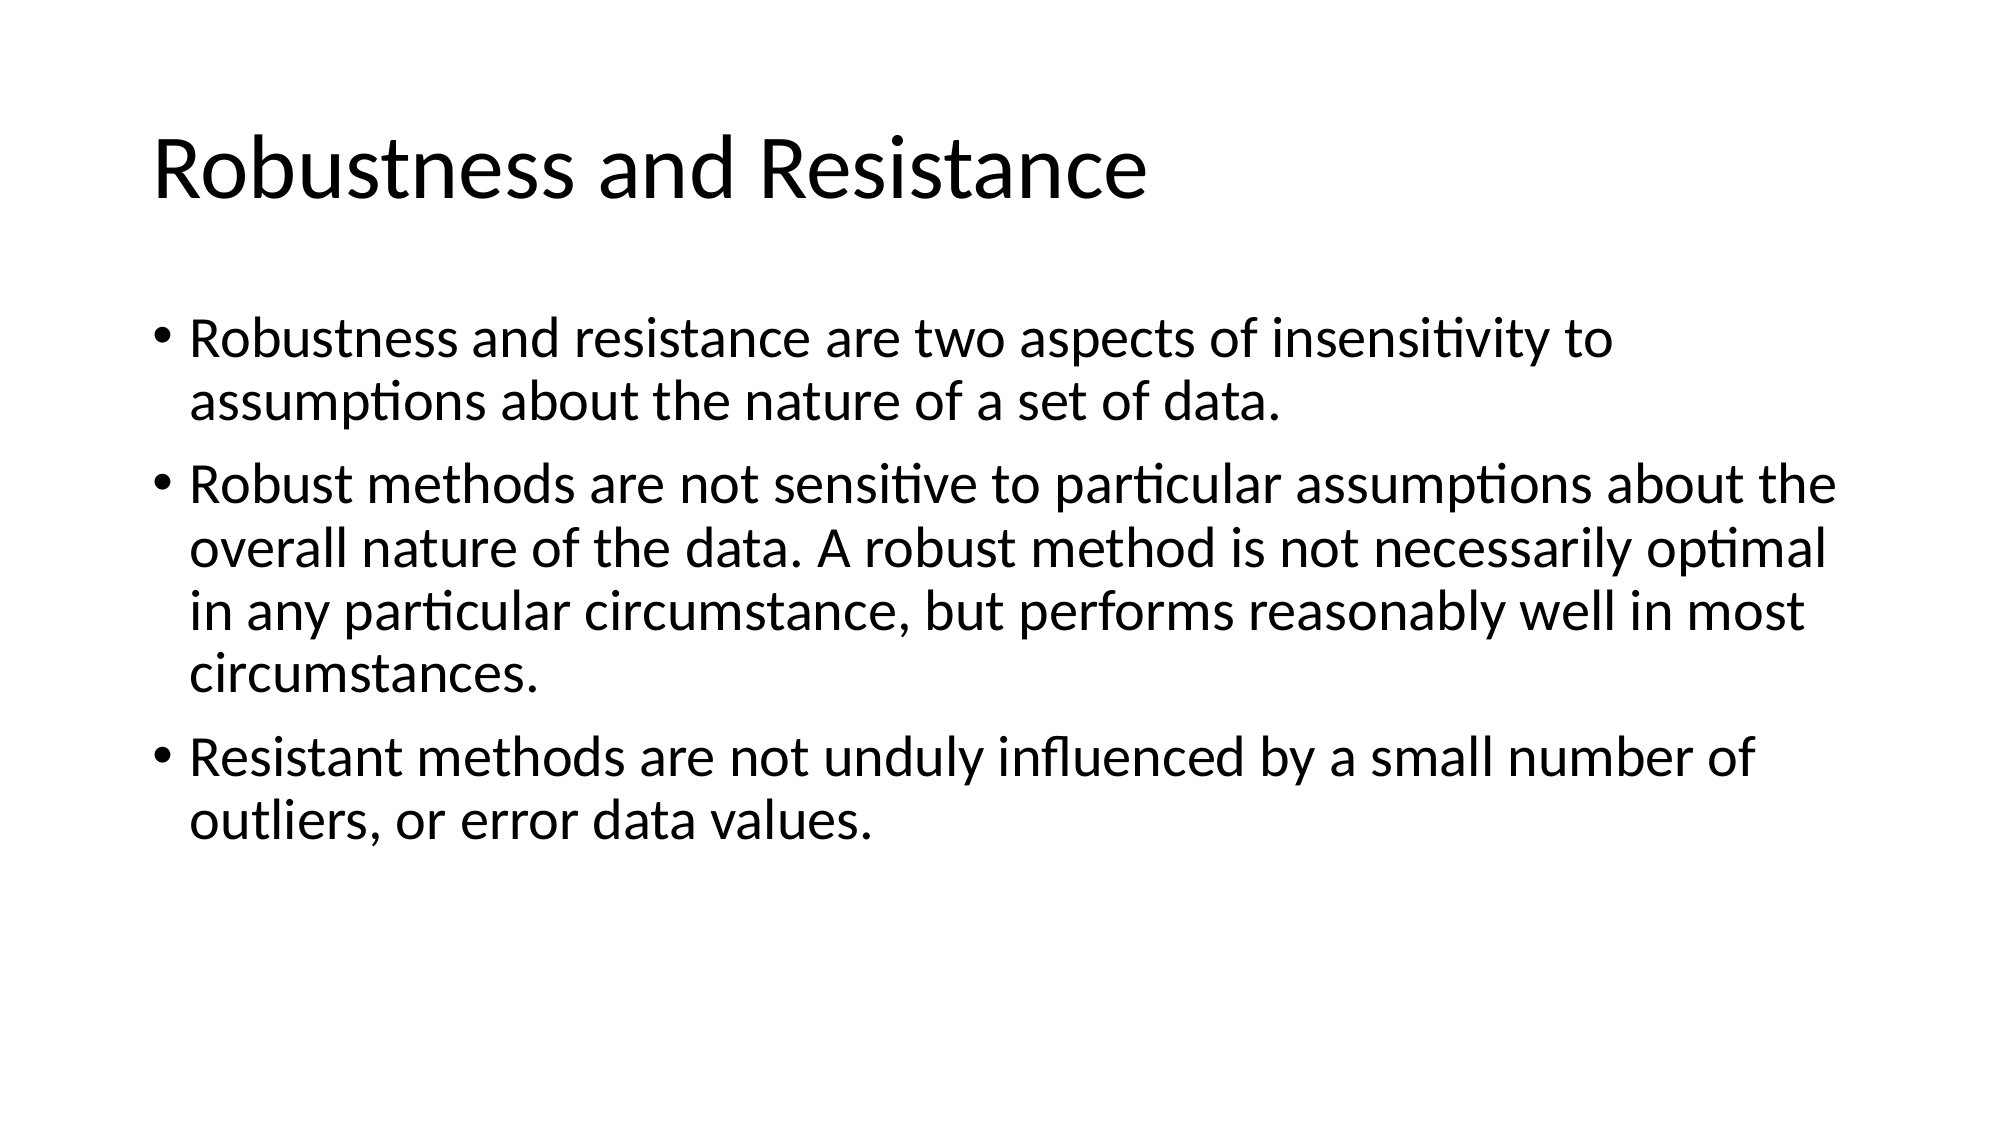

# Robustness and Resistance
Robustness and resistance are two aspects of insensitivity to assumptions about the nature of a set of data.
Robust methods are not sensitive to particular assumptions about the overall nature of the data. A robust method is not necessarily optimal in any particular circumstance, but performs reasonably well in most circumstances.
Resistant methods are not unduly influenced by a small number of outliers, or error data values.